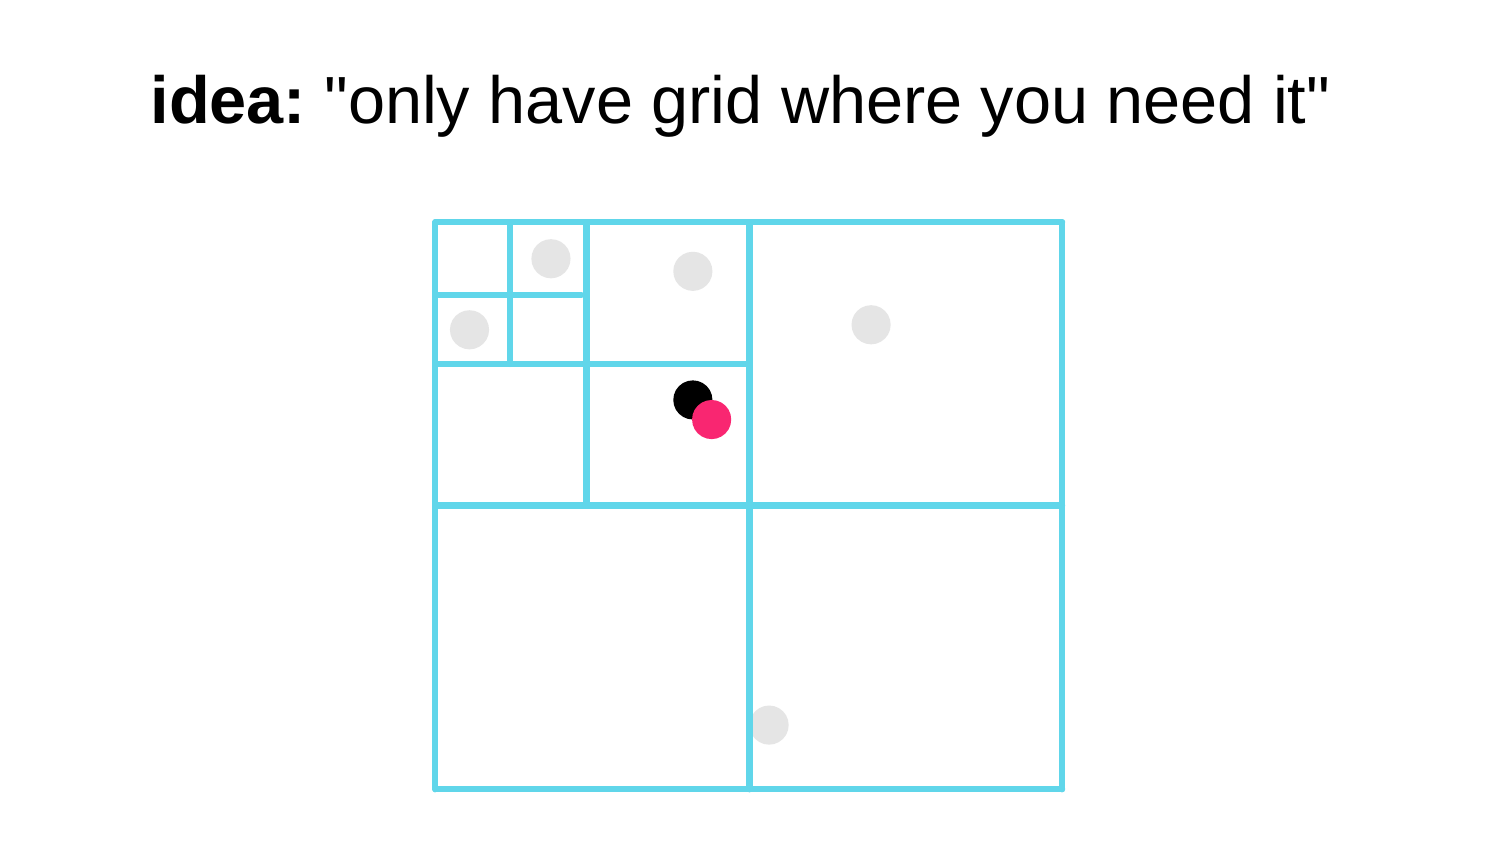

# idea: "only have grid where you need it"